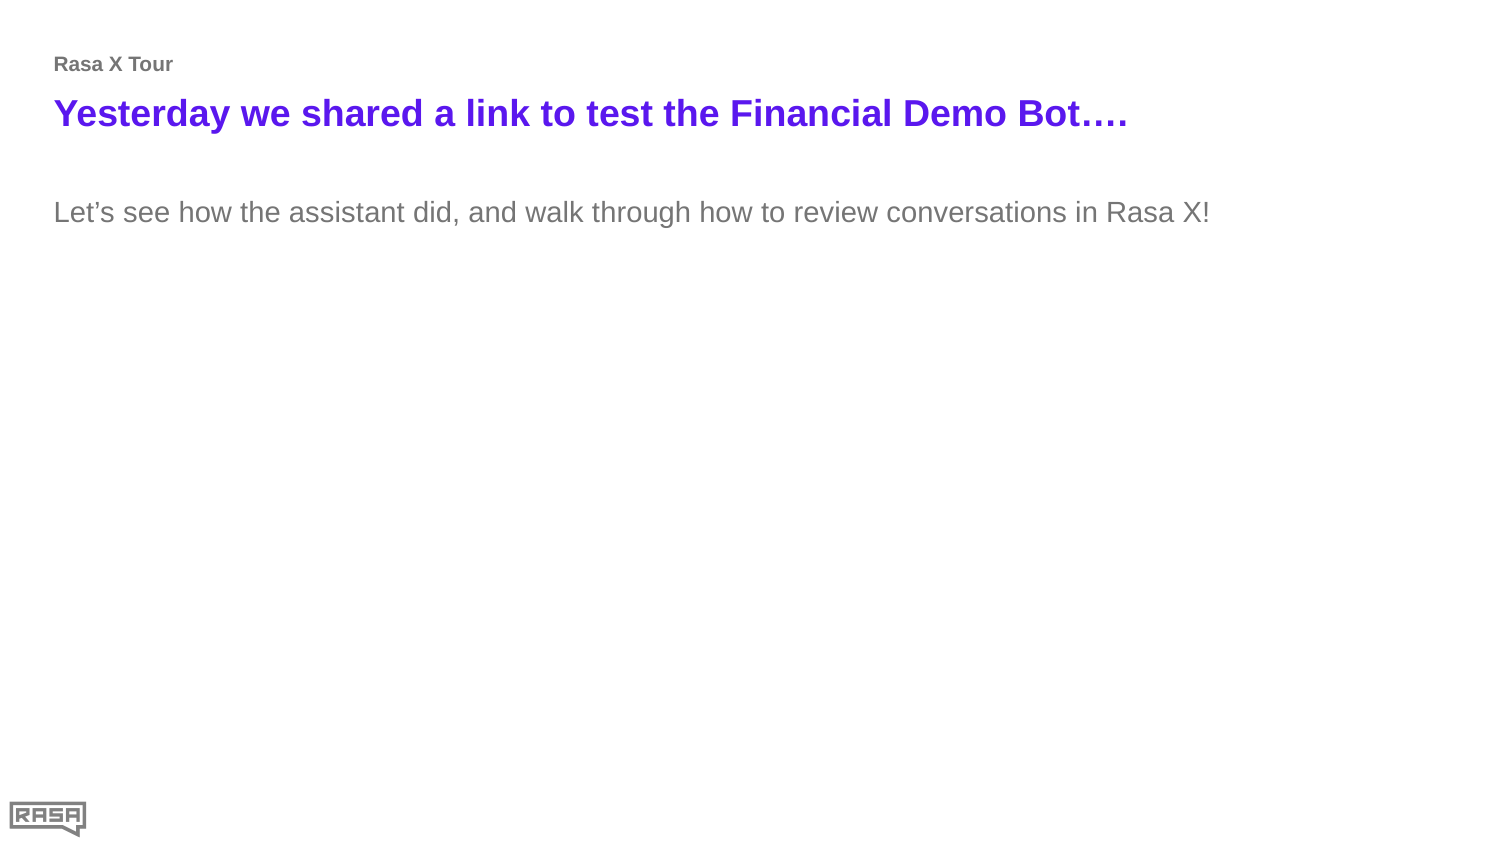

Rasa X Tour
# Yesterday we shared a link to test the Financial Demo Bot….
Let’s see how the assistant did, and walk through how to review conversations in Rasa X!